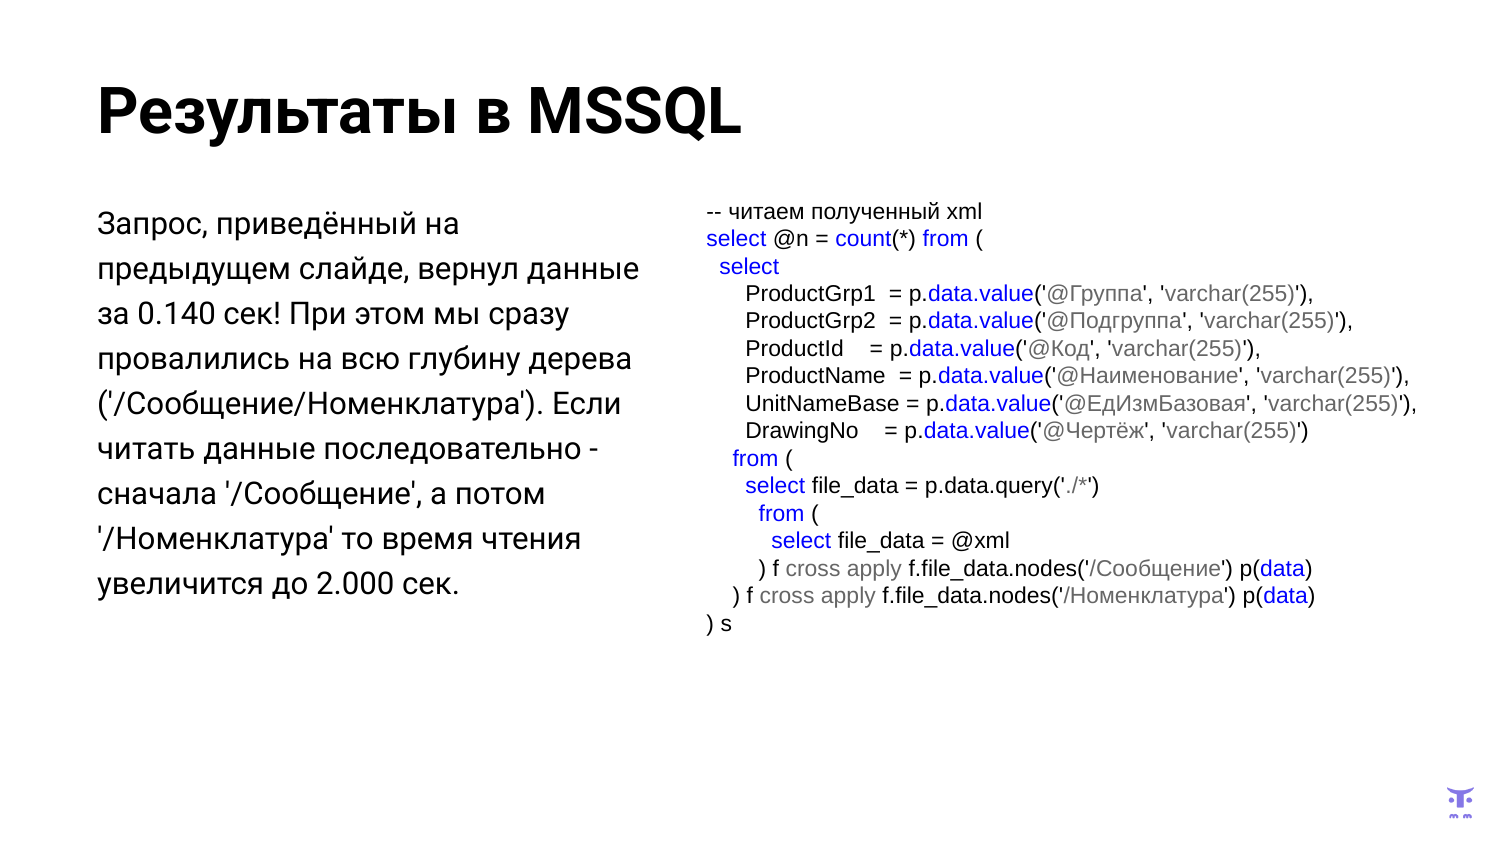

# Результаты в MSSQL
Запрос, приведённый на предыдущем слайде, вернул данные за 0.140 сек! При этом мы сразу провалились на всю глубину дерева ('/Сообщение/Номенклатура'). Если читать данные последовательно - сначала '/Сообщение', а потом '/Номенклатура' то время чтения увеличится до 2.000 сек.
-- читаем полученный xml
select @n = count(*) from (
  select
      ProductGrp1  = p.data.value('@Группа', 'varchar(255)'),
      ProductGrp2  = p.data.value('@Подгруппа', 'varchar(255)'),
      ProductId    = p.data.value('@Код', 'varchar(255)'),
      ProductName  = p.data.value('@Наименование', 'varchar(255)'),
      UnitNameBase = p.data.value('@ЕдИзмБазовая', 'varchar(255)'),
      DrawingNo    = p.data.value('@Чертёж', 'varchar(255)')
    from (
      select file_data = p.data.query('./*')
        from (
          select file_data = @xml
        ) f cross apply f.file_data.nodes('/Сообщение') p(data)
    ) f cross apply f.file_data.nodes('/Номенклатура') p(data)
) s